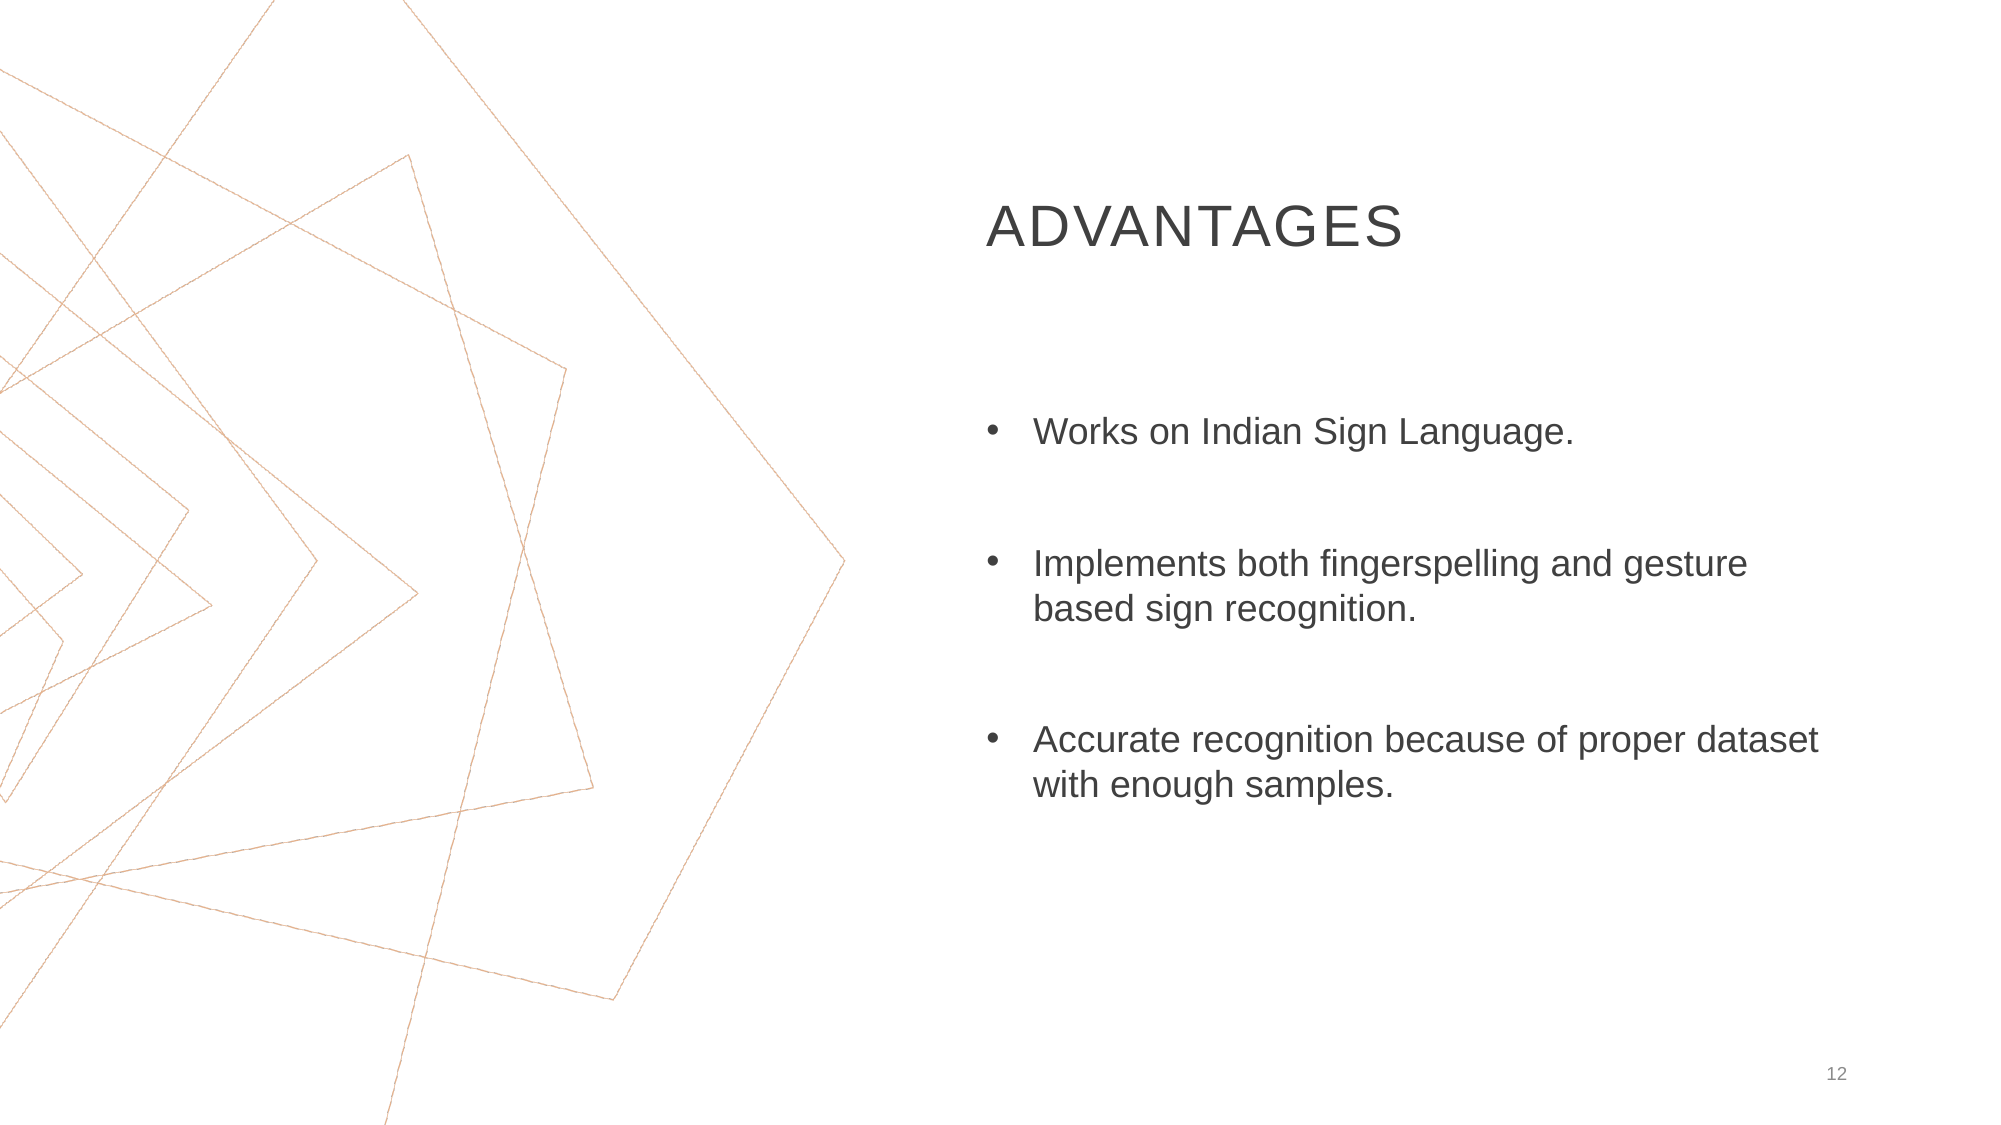

# advantages
Works on Indian Sign Language.

Implements both fingerspelling and gesture based sign recognition.

Accurate recognition because of proper dataset with enough samples.

12